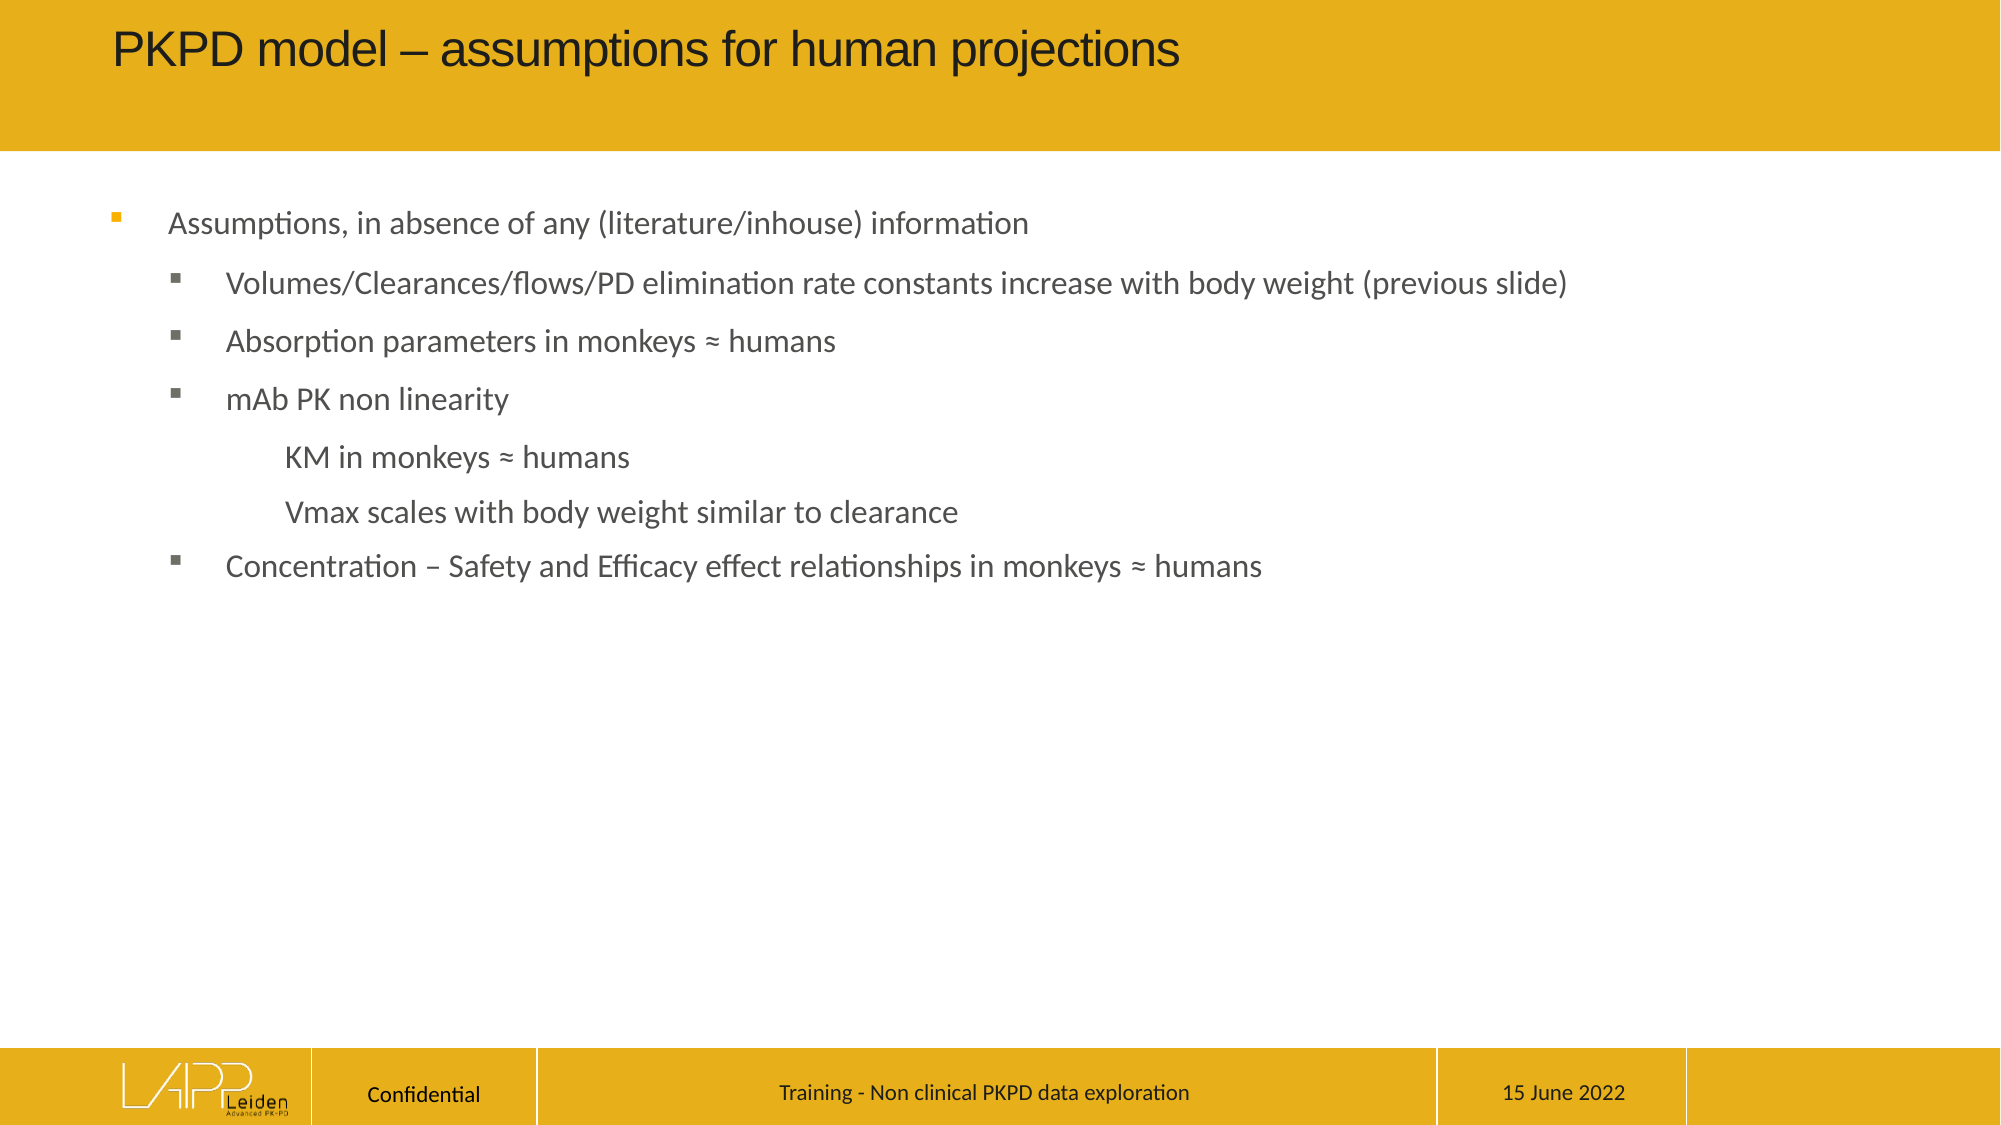

# PKPD model – assumptions for human projections

Assumptions, in absence of any (literature/inhouse) information
Volumes/Clearances/flows/PD elimination rate constants increase with body weight (previous slide)
Absorption parameters in monkeys ≈ humans
mAb PK non linearity
KM in monkeys ≈ humans
Vmax scales with body weight similar to clearance
Concentration – Safety and Efficacy effect relationships in monkeys ≈ humans

15 June 2022
Training - Non clinical PKPD data exploration